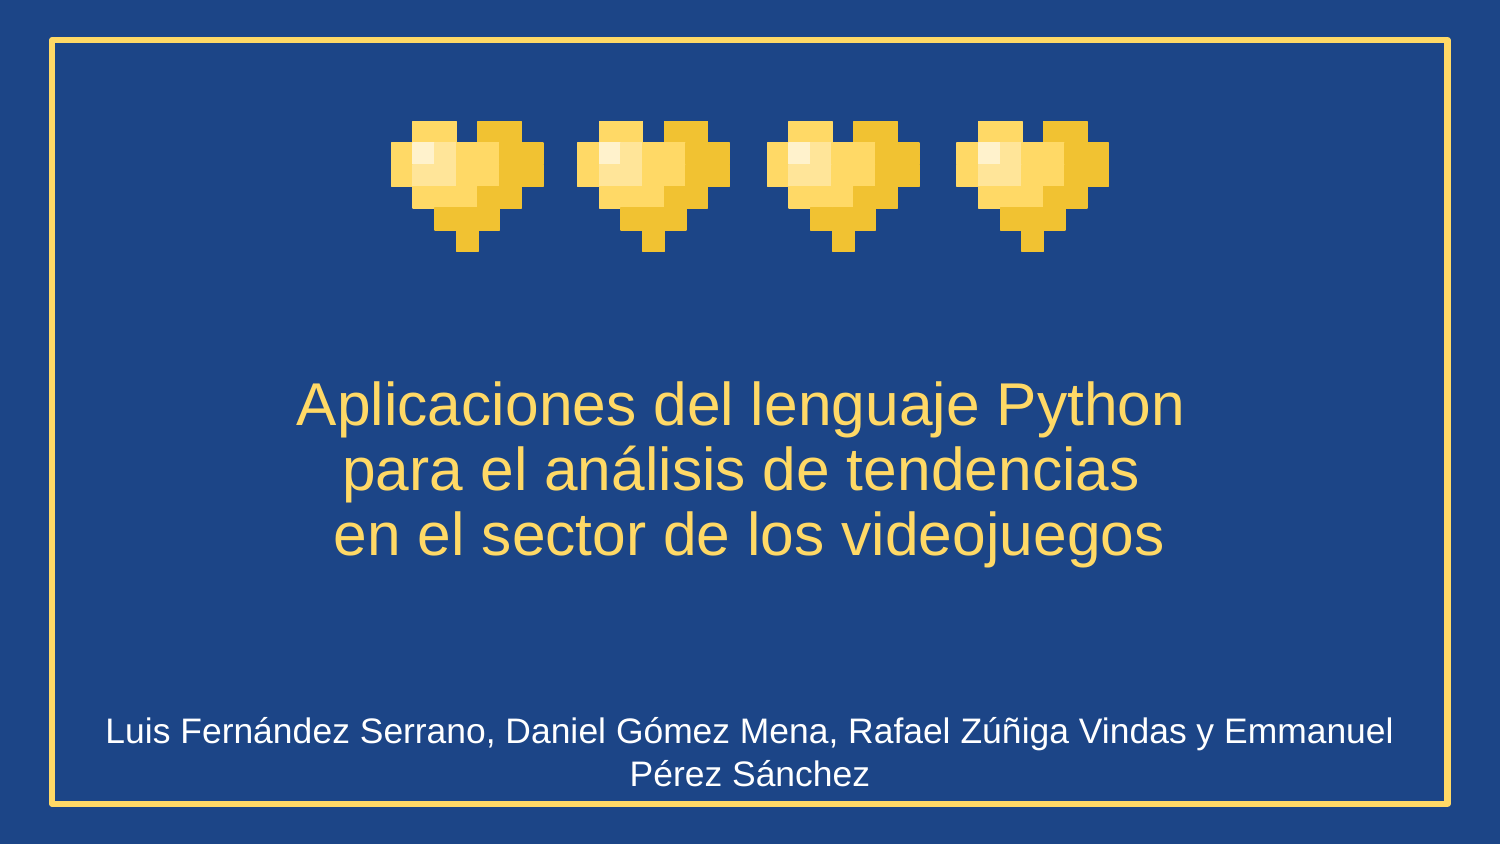

# Aplicaciones del lenguaje Python
para el análisis de tendencias
en el sector de los videojuegos
Luis Fernández Serrano, Daniel Gómez Mena, Rafael Zúñiga Vindas y Emmanuel Pérez Sánchez